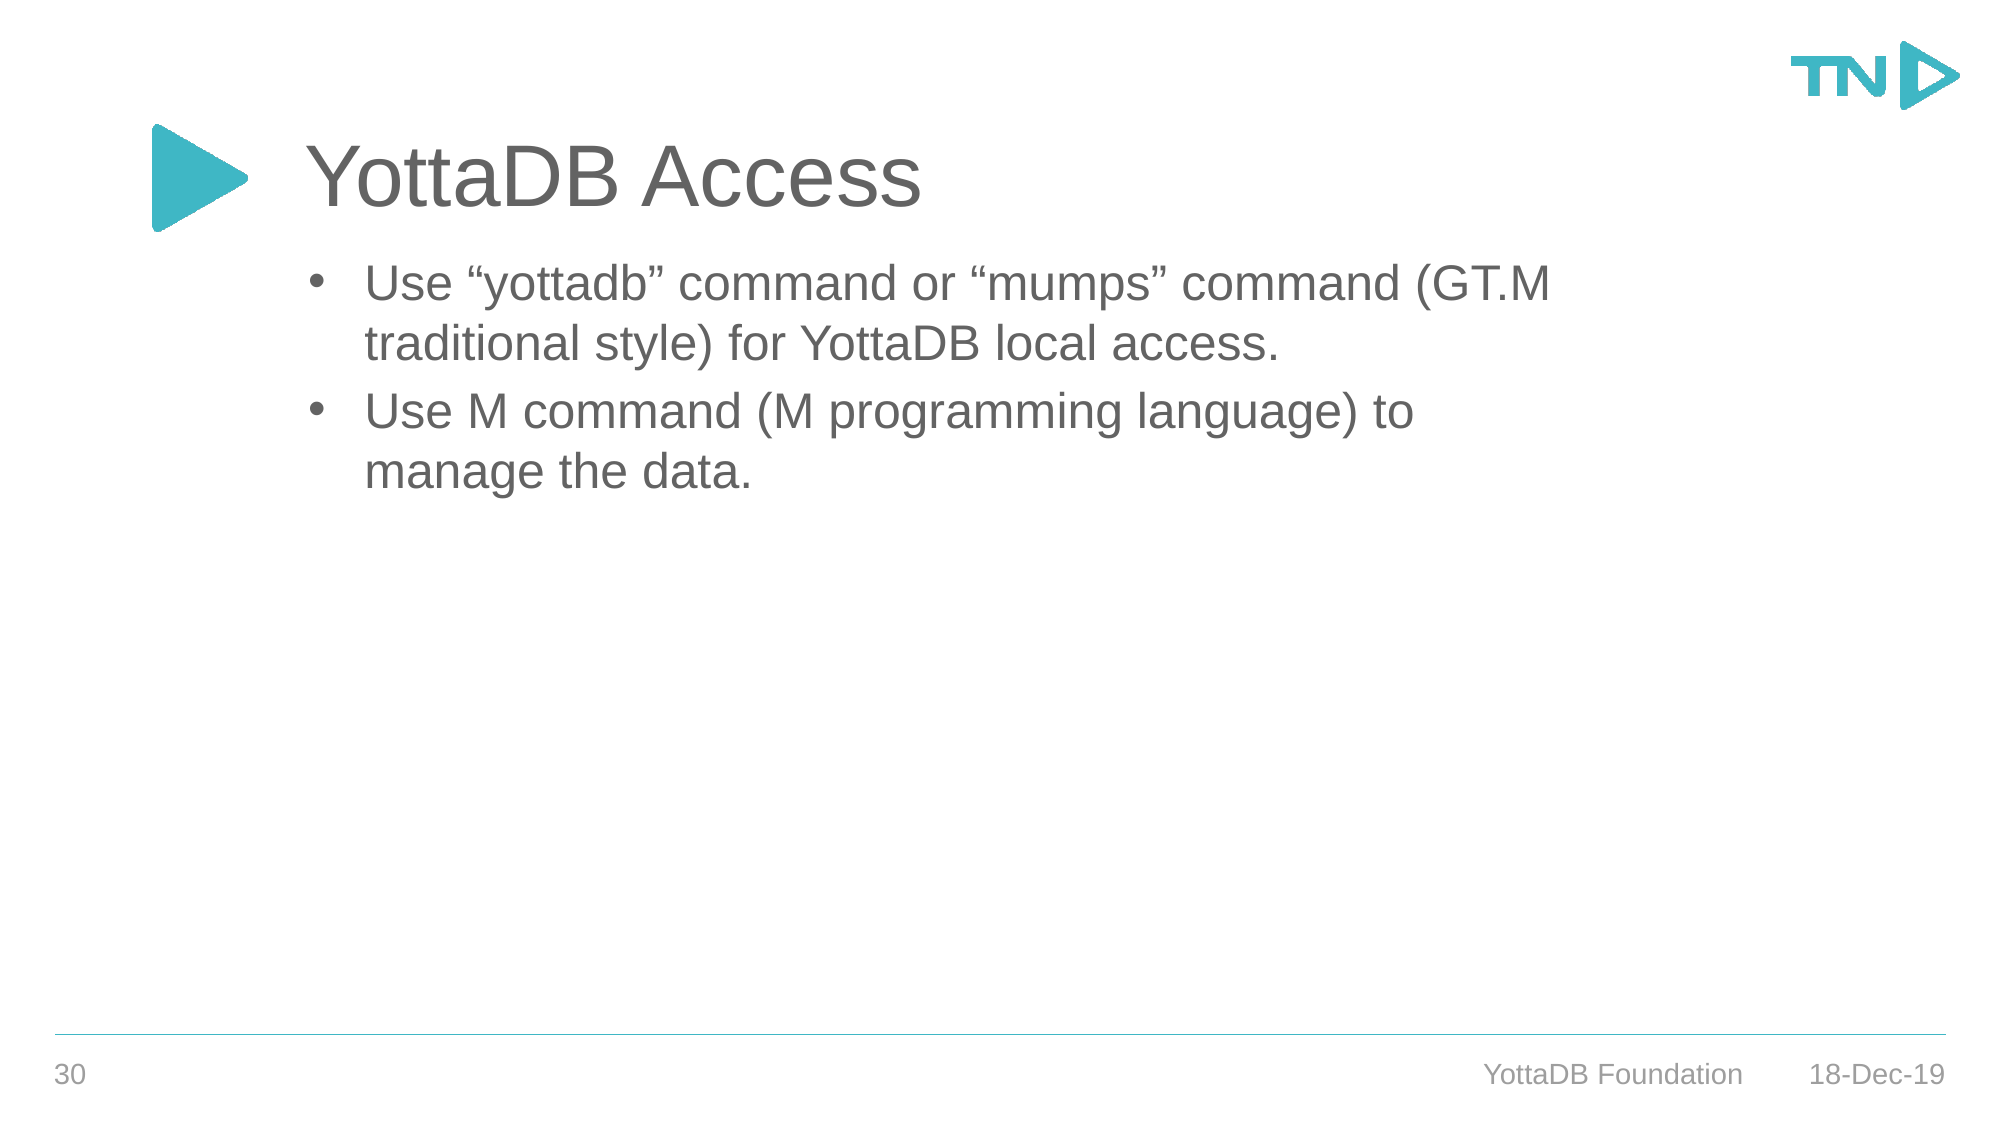

# YottaDB Access
Use “yottadb” command or “mumps” command (GT.M traditional style) for YottaDB local access.
Use M command (M programming language) to manage the data.

30
YottaDB Foundation
18-Dec-19